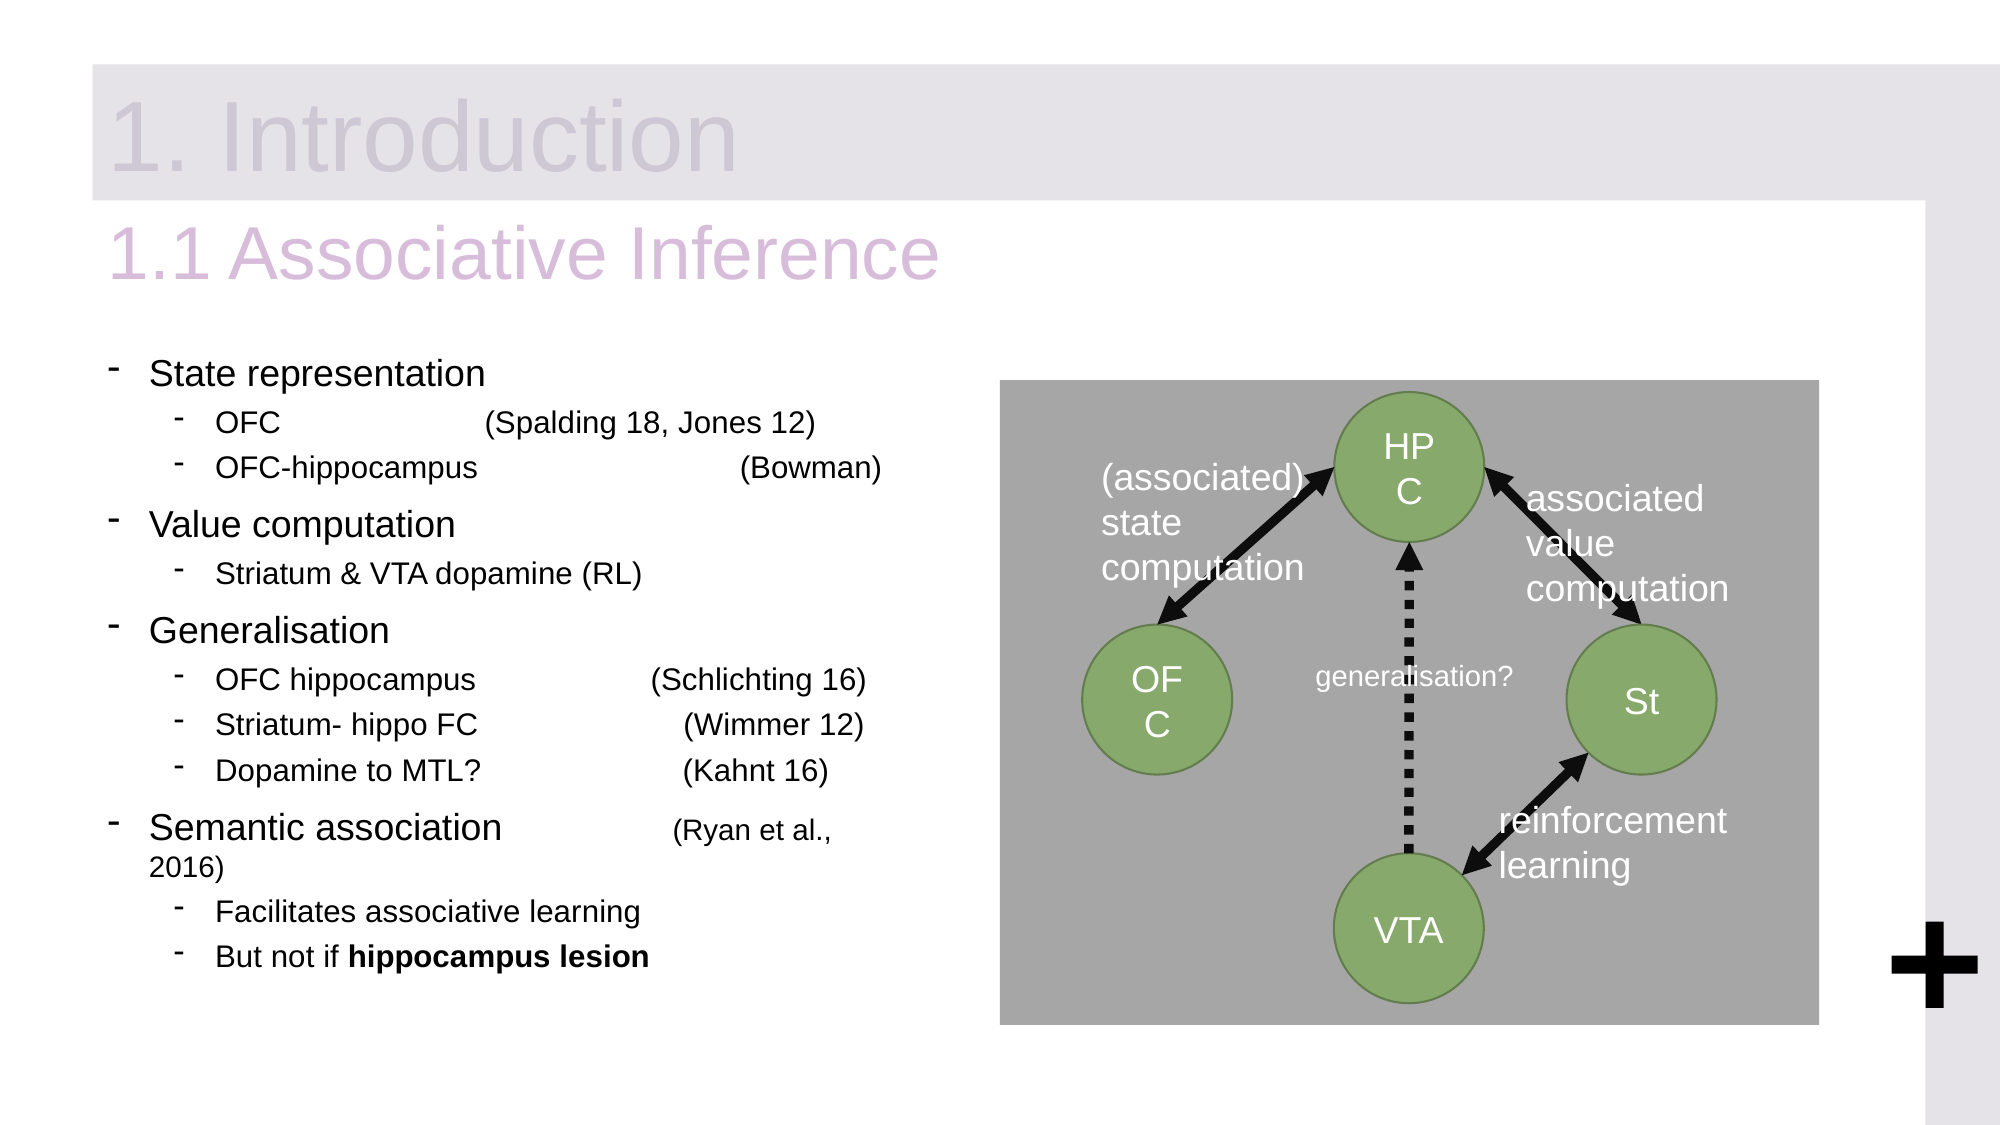

1. Introduction
# 1.1 Associative Inference
State representation
OFC	                  (Spalding 18, Jones 12)
OFC-hippocampus                              (Bowman)
Value computation
Striatum & VTA dopamine (RL)
Generalisation
OFC hippocampus                    (Schlichting 16)
Striatum- hippo FC	               (Wimmer 12)
Dopamine to MTL? 		  (Kahnt 16)
Semantic association 	       (Ryan et al., 2016)
Facilitates associative learning
But not if hippocampus lesion

HPC
(associated) state computation
OFC
associated value computation
generalisation?
St
reinforcement learning
VTA